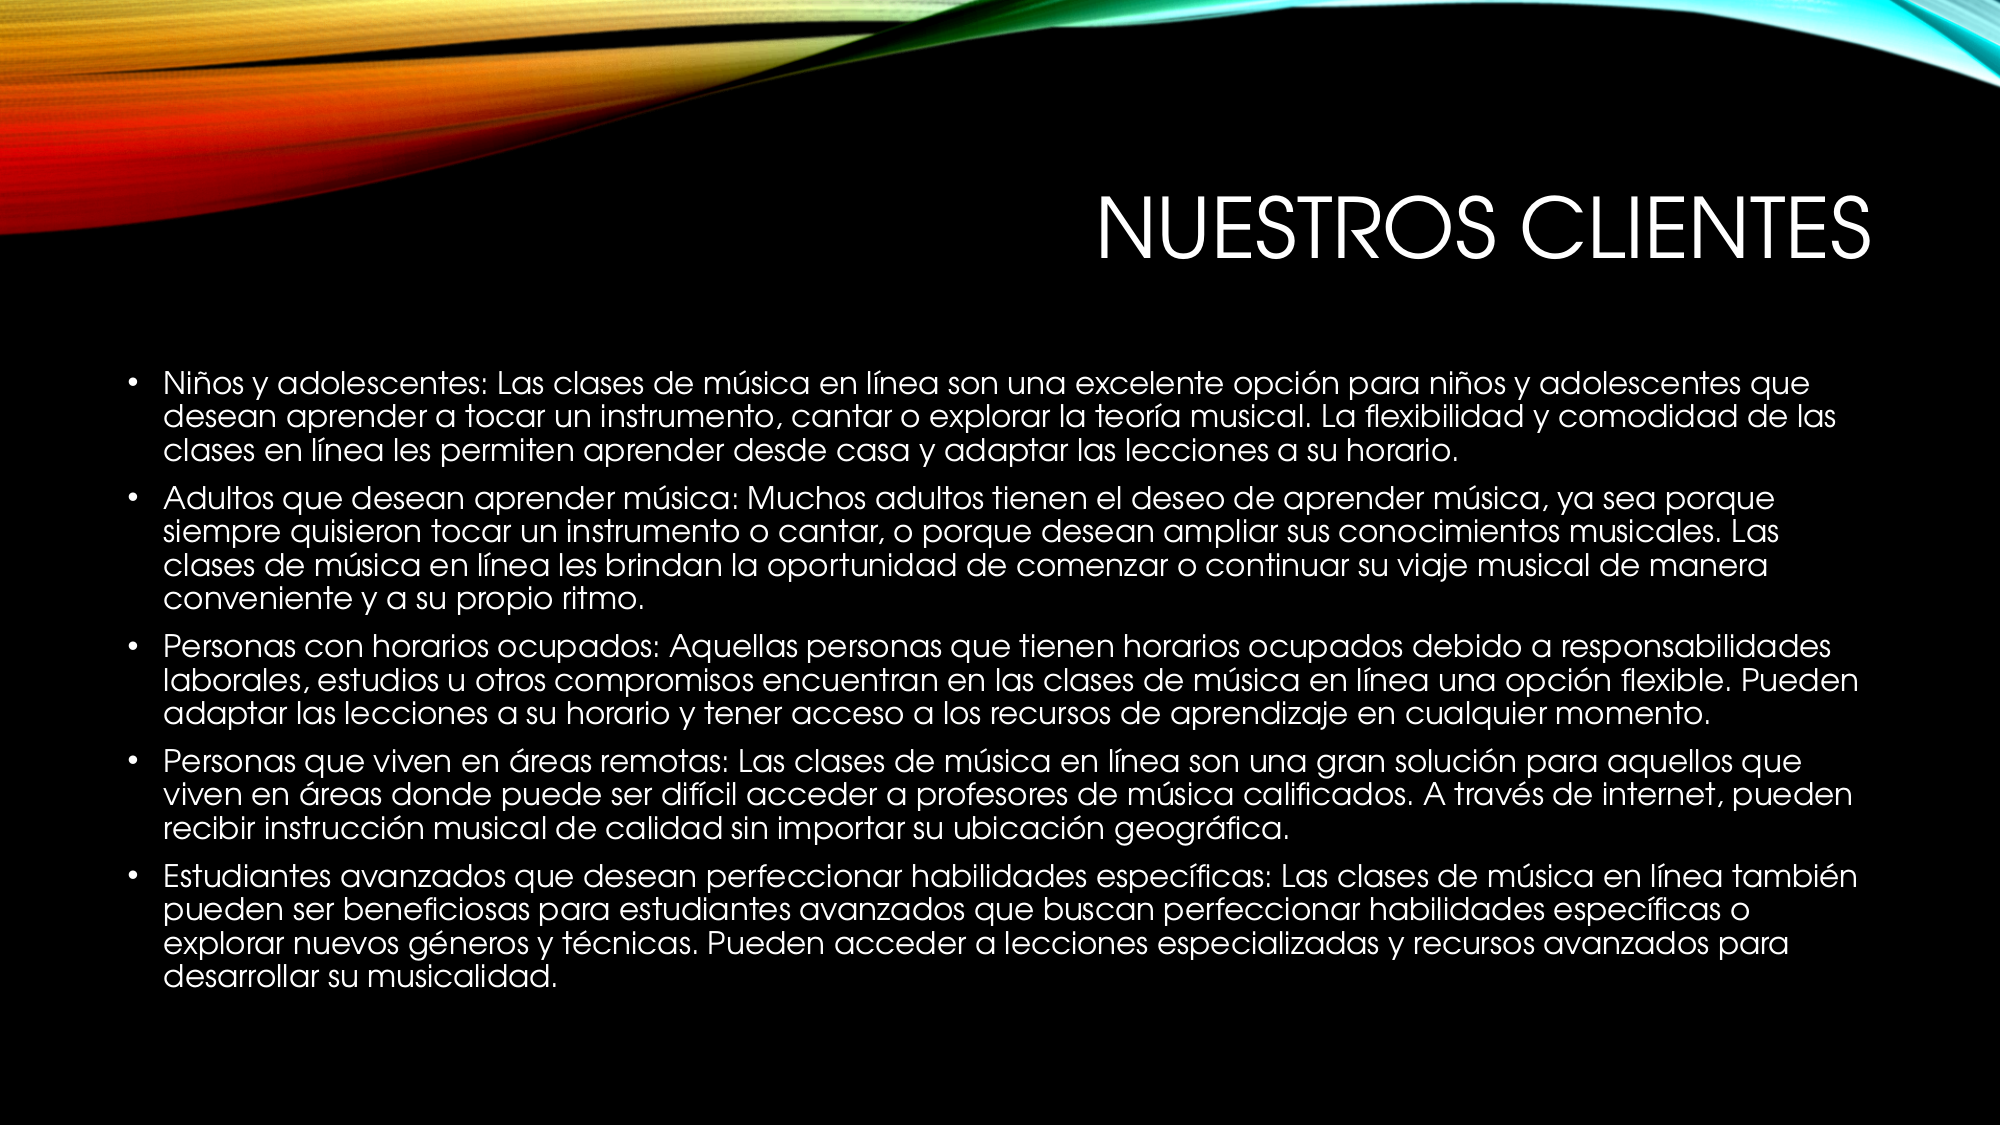

# Nuestros Clientes
Niños y adolescentes: Las clases de música en línea son una excelente opción para niños y adolescentes que desean aprender a tocar un instrumento, cantar o explorar la teoría musical. La flexibilidad y comodidad de las clases en línea les permiten aprender desde casa y adaptar las lecciones a su horario.
Adultos que desean aprender música: Muchos adultos tienen el deseo de aprender música, ya sea porque siempre quisieron tocar un instrumento o cantar, o porque desean ampliar sus conocimientos musicales. Las clases de música en línea les brindan la oportunidad de comenzar o continuar su viaje musical de manera conveniente y a su propio ritmo.
Personas con horarios ocupados: Aquellas personas que tienen horarios ocupados debido a responsabilidades laborales, estudios u otros compromisos encuentran en las clases de música en línea una opción flexible. Pueden adaptar las lecciones a su horario y tener acceso a los recursos de aprendizaje en cualquier momento.
Personas que viven en áreas remotas: Las clases de música en línea son una gran solución para aquellos que viven en áreas donde puede ser difícil acceder a profesores de música calificados. A través de internet, pueden recibir instrucción musical de calidad sin importar su ubicación geográfica.
Estudiantes avanzados que desean perfeccionar habilidades específicas: Las clases de música en línea también pueden ser beneficiosas para estudiantes avanzados que buscan perfeccionar habilidades específicas o explorar nuevos géneros y técnicas. Pueden acceder a lecciones especializadas y recursos avanzados para desarrollar su musicalidad.